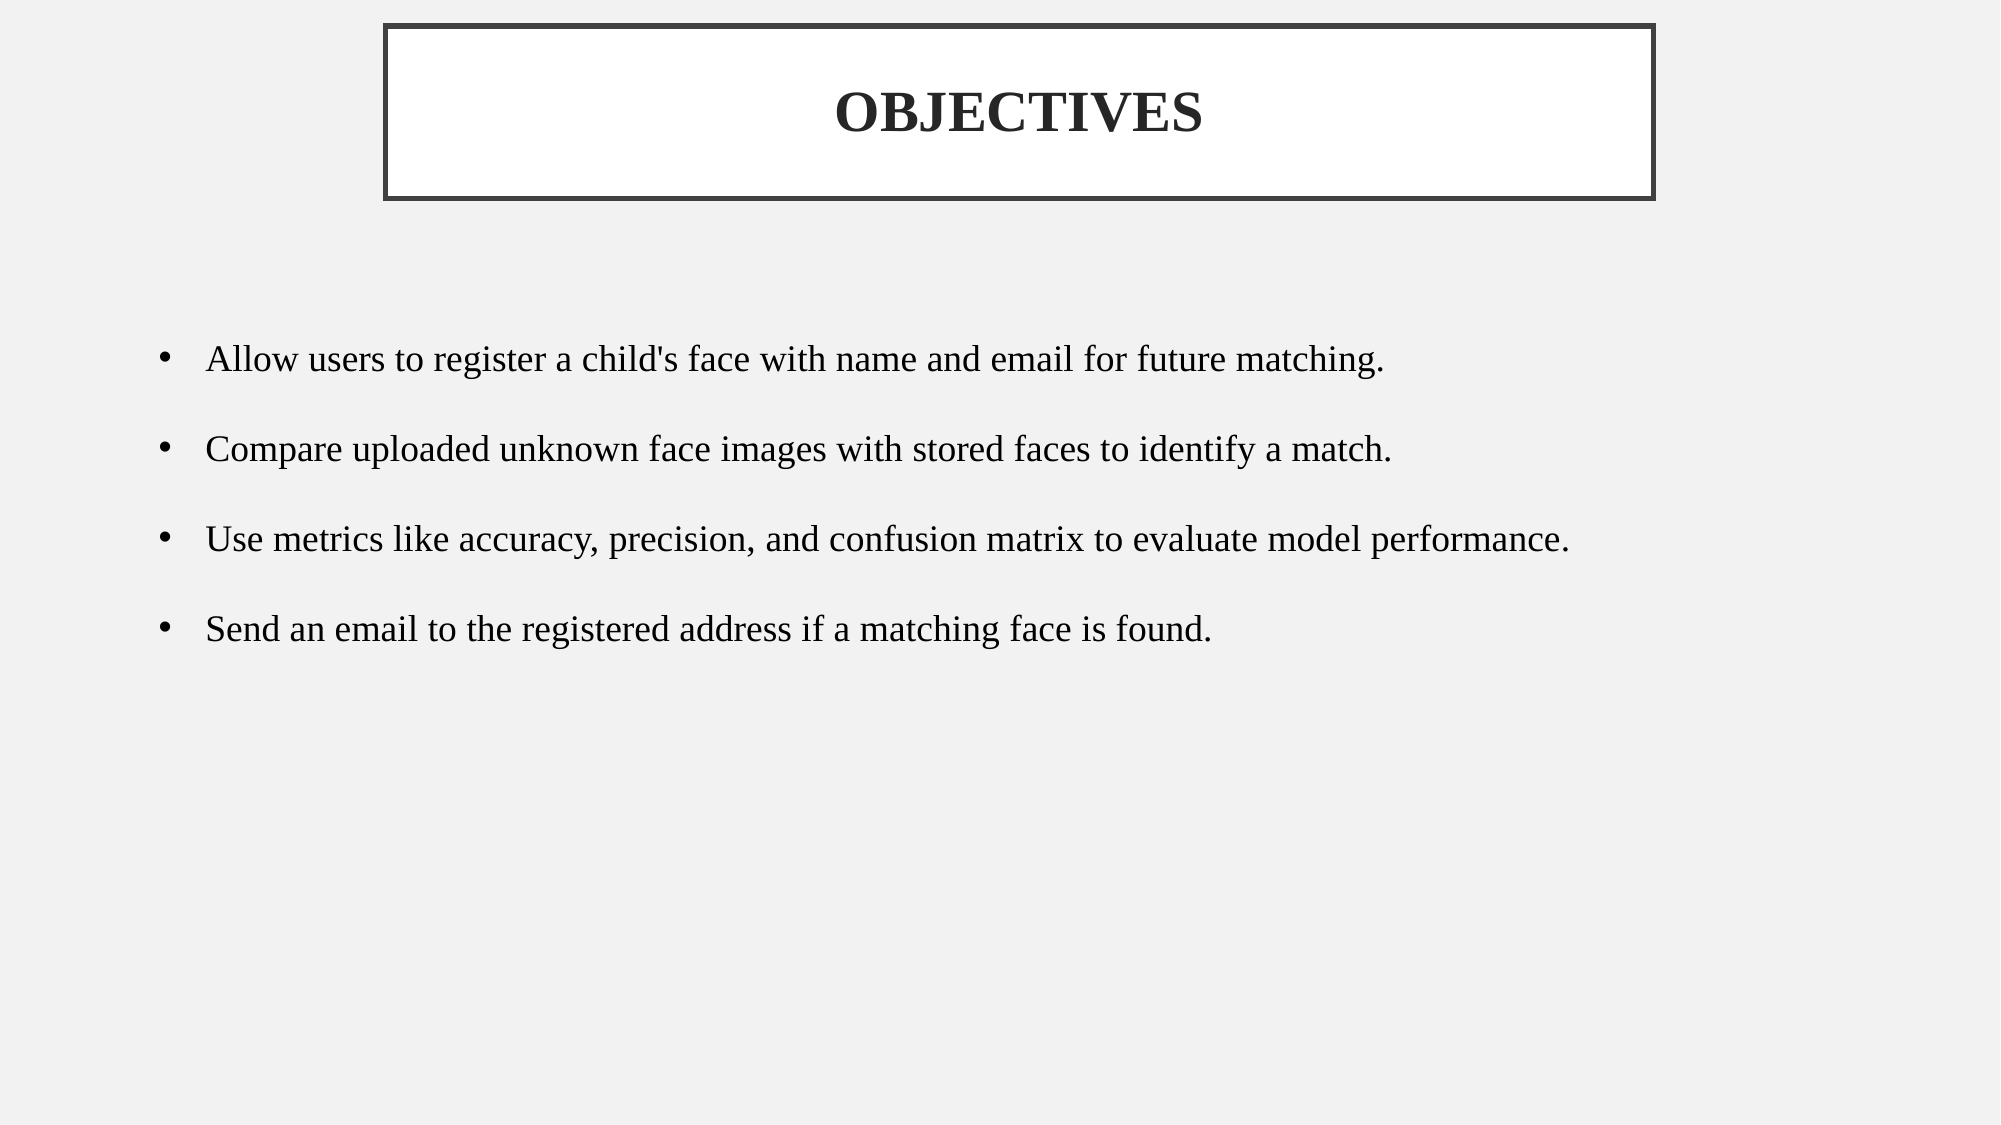

# OBJECTIVES

Allow users to register a child's face with name and email for future matching.
Compare uploaded unknown face images with stored faces to identify a match.
Use metrics like accuracy, precision, and confusion matrix to evaluate model performance.
Send an email to the registered address if a matching face is found.